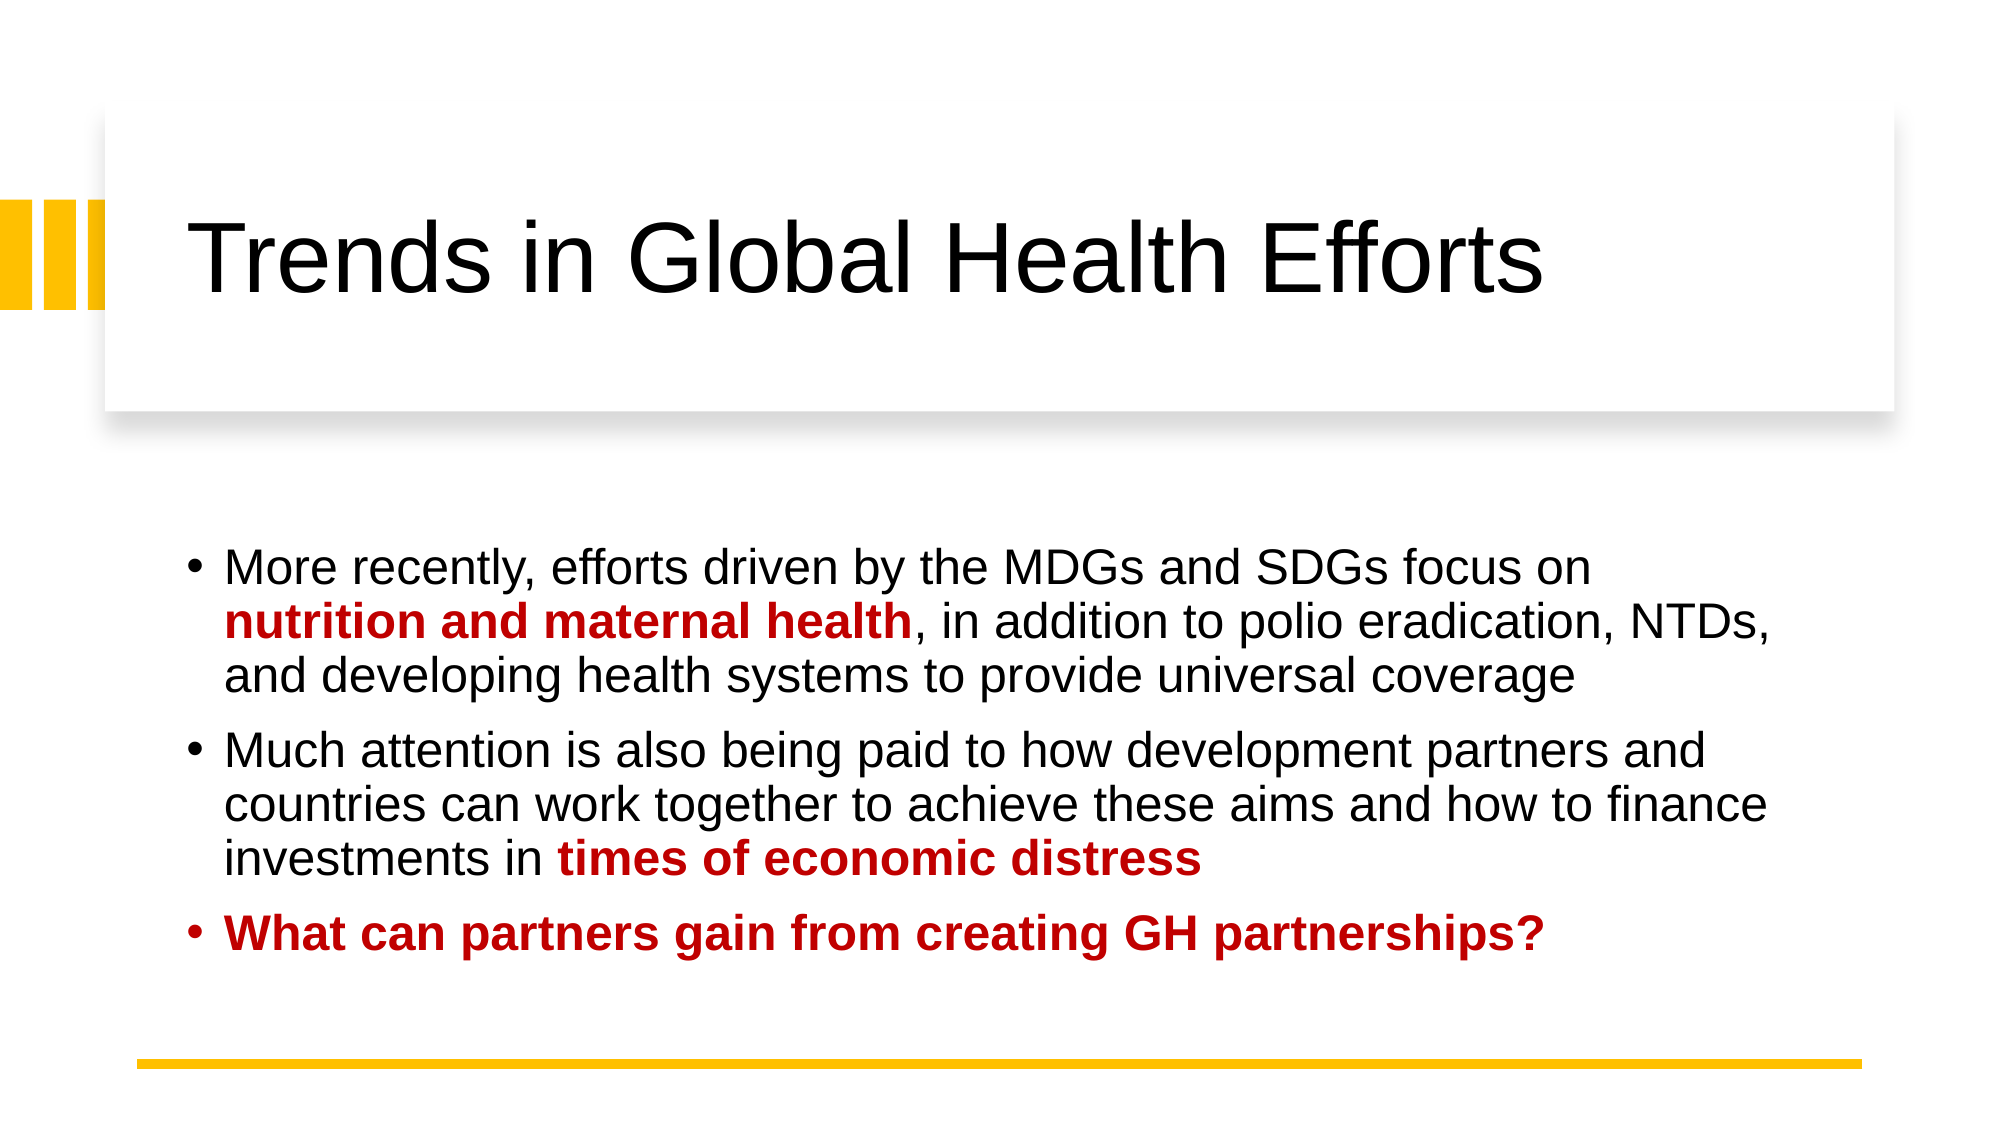

# Trends in Global Health Efforts

More recently, efforts driven by the MDGs and SDGs focus on nutrition and maternal health, in addition to polio eradication, NTDs, and developing health systems to provide universal coverage
Much attention is also being paid to how development partners and countries can work together to achieve these aims and how to finance investments in times of economic distress
What can partners gain from creating GH partnerships?